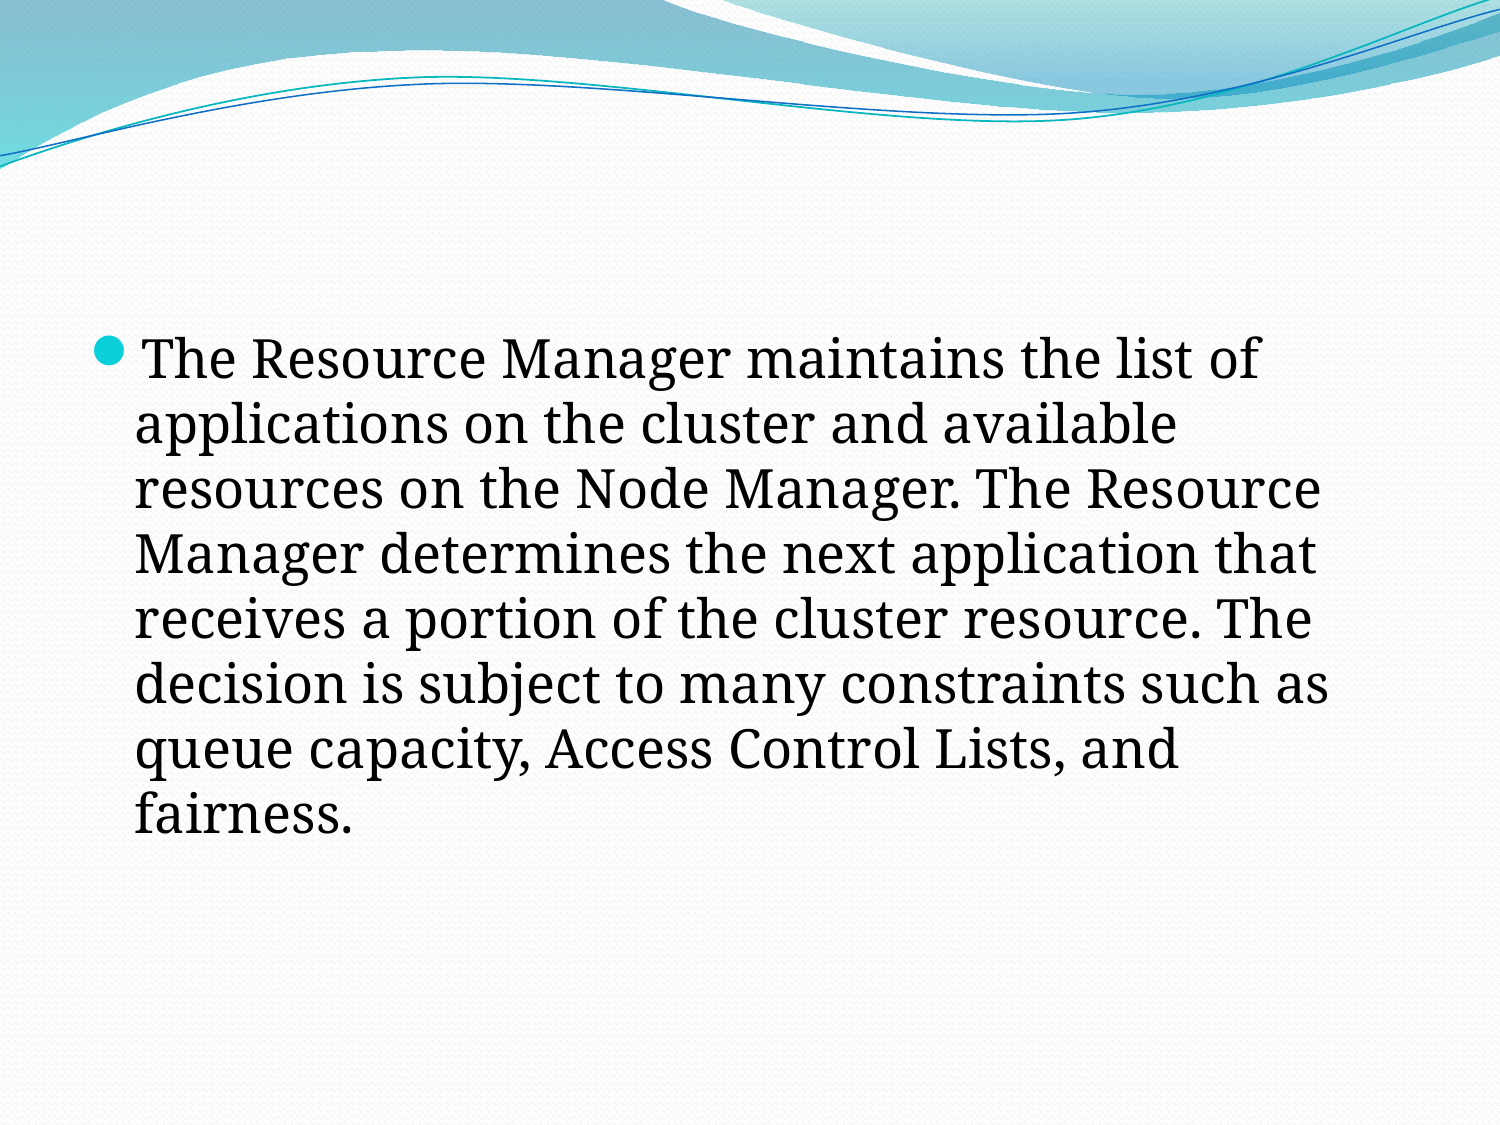

#
The Resource Manager maintains the list of applications on the cluster and available resources on the Node Manager. The Resource Manager determines the next application that receives a portion of the cluster resource. The decision is subject to many constraints such as queue capacity, Access Control Lists, and fairness.